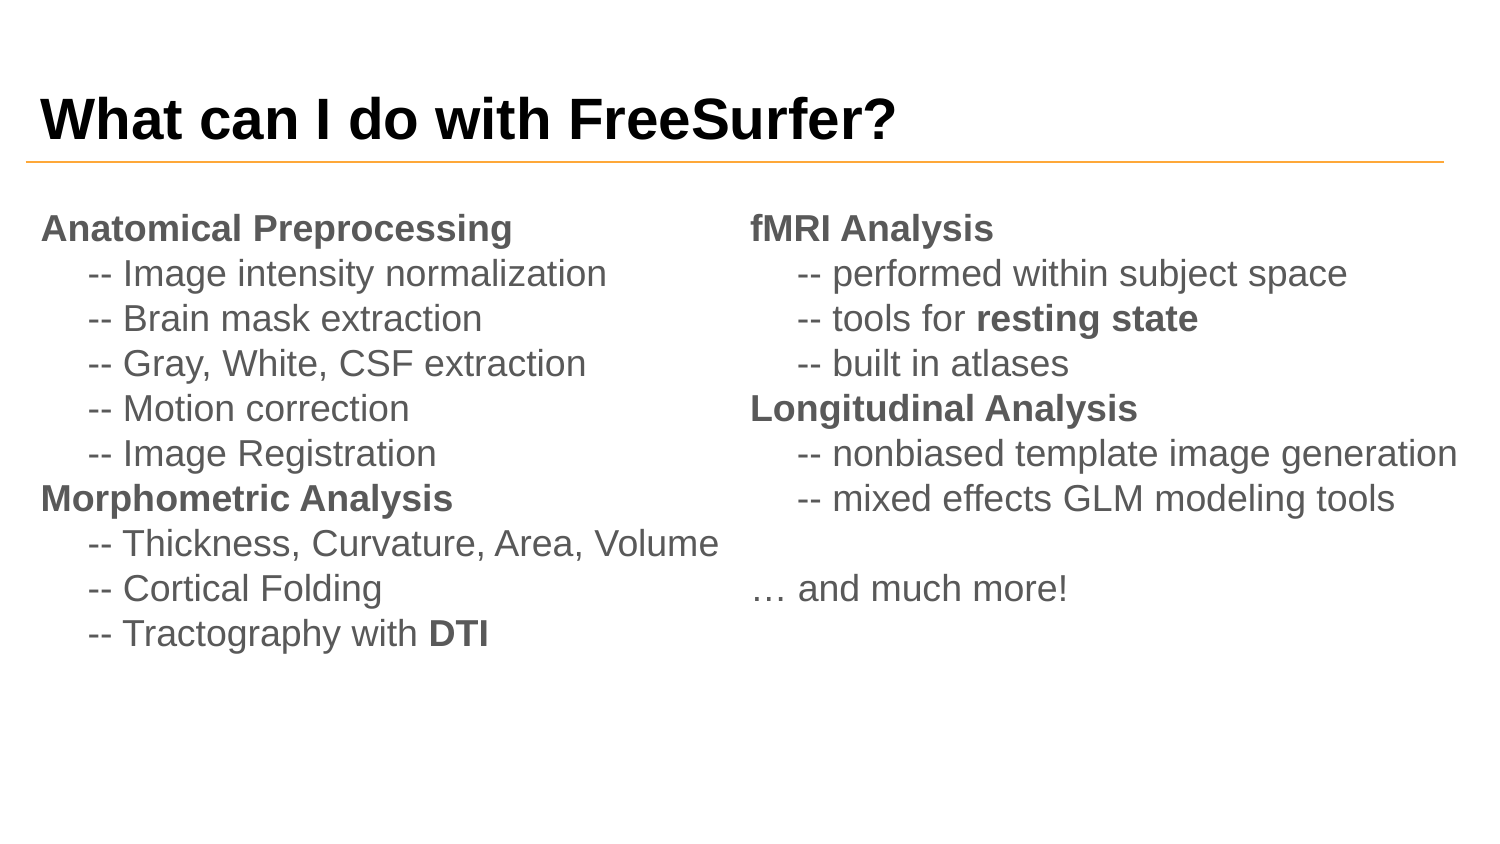

# What can I do with FreeSurfer?
Anatomical Preprocessing
	-- Image intensity normalization
	-- Brain mask extraction
	-- Gray, White, CSF extraction
	-- Motion correction
	-- Image Registration
Morphometric Analysis
	-- Thickness, Curvature, Area, Volume
	-- Cortical Folding
	-- Tractography with DTI

fMRI Analysis
	-- performed within subject space
	-- tools for resting state
	-- built in atlases
Longitudinal Analysis
	-- nonbiased template image generation
	-- mixed effects GLM modeling tools

… and much more!